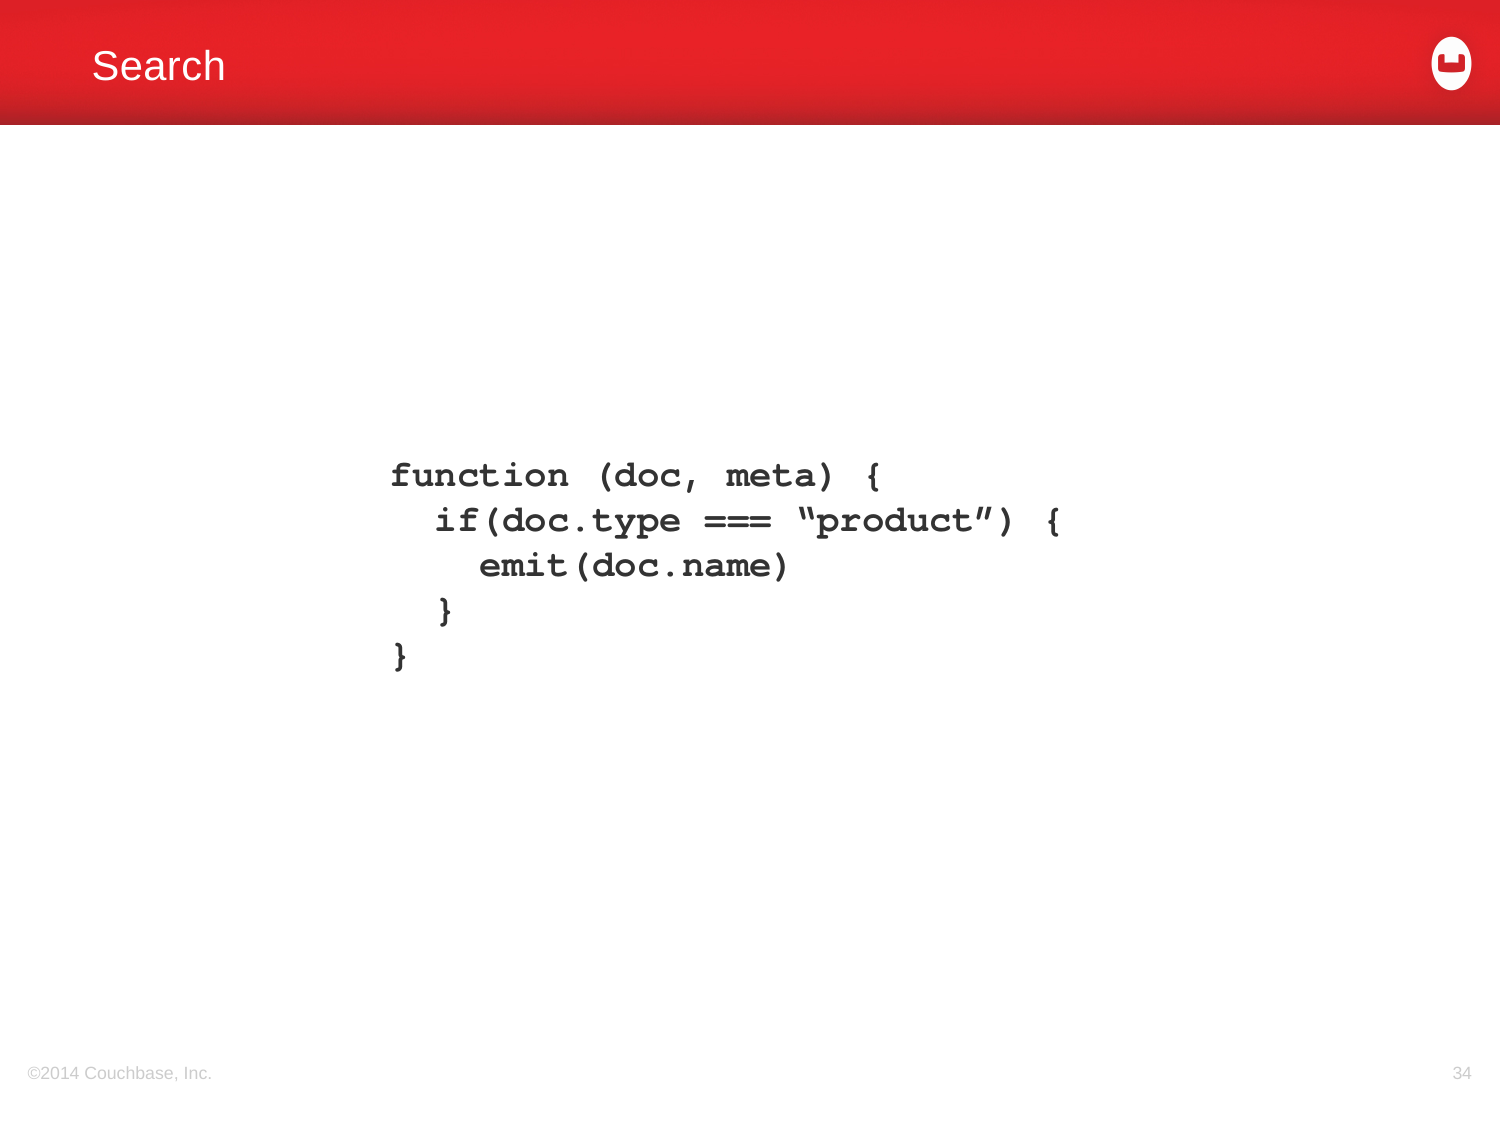

# Search
function (doc, meta) {
  if(doc.type === “product”) {
    emit(doc.name)
  }
}

©2014 Couchbase, Inc.
34